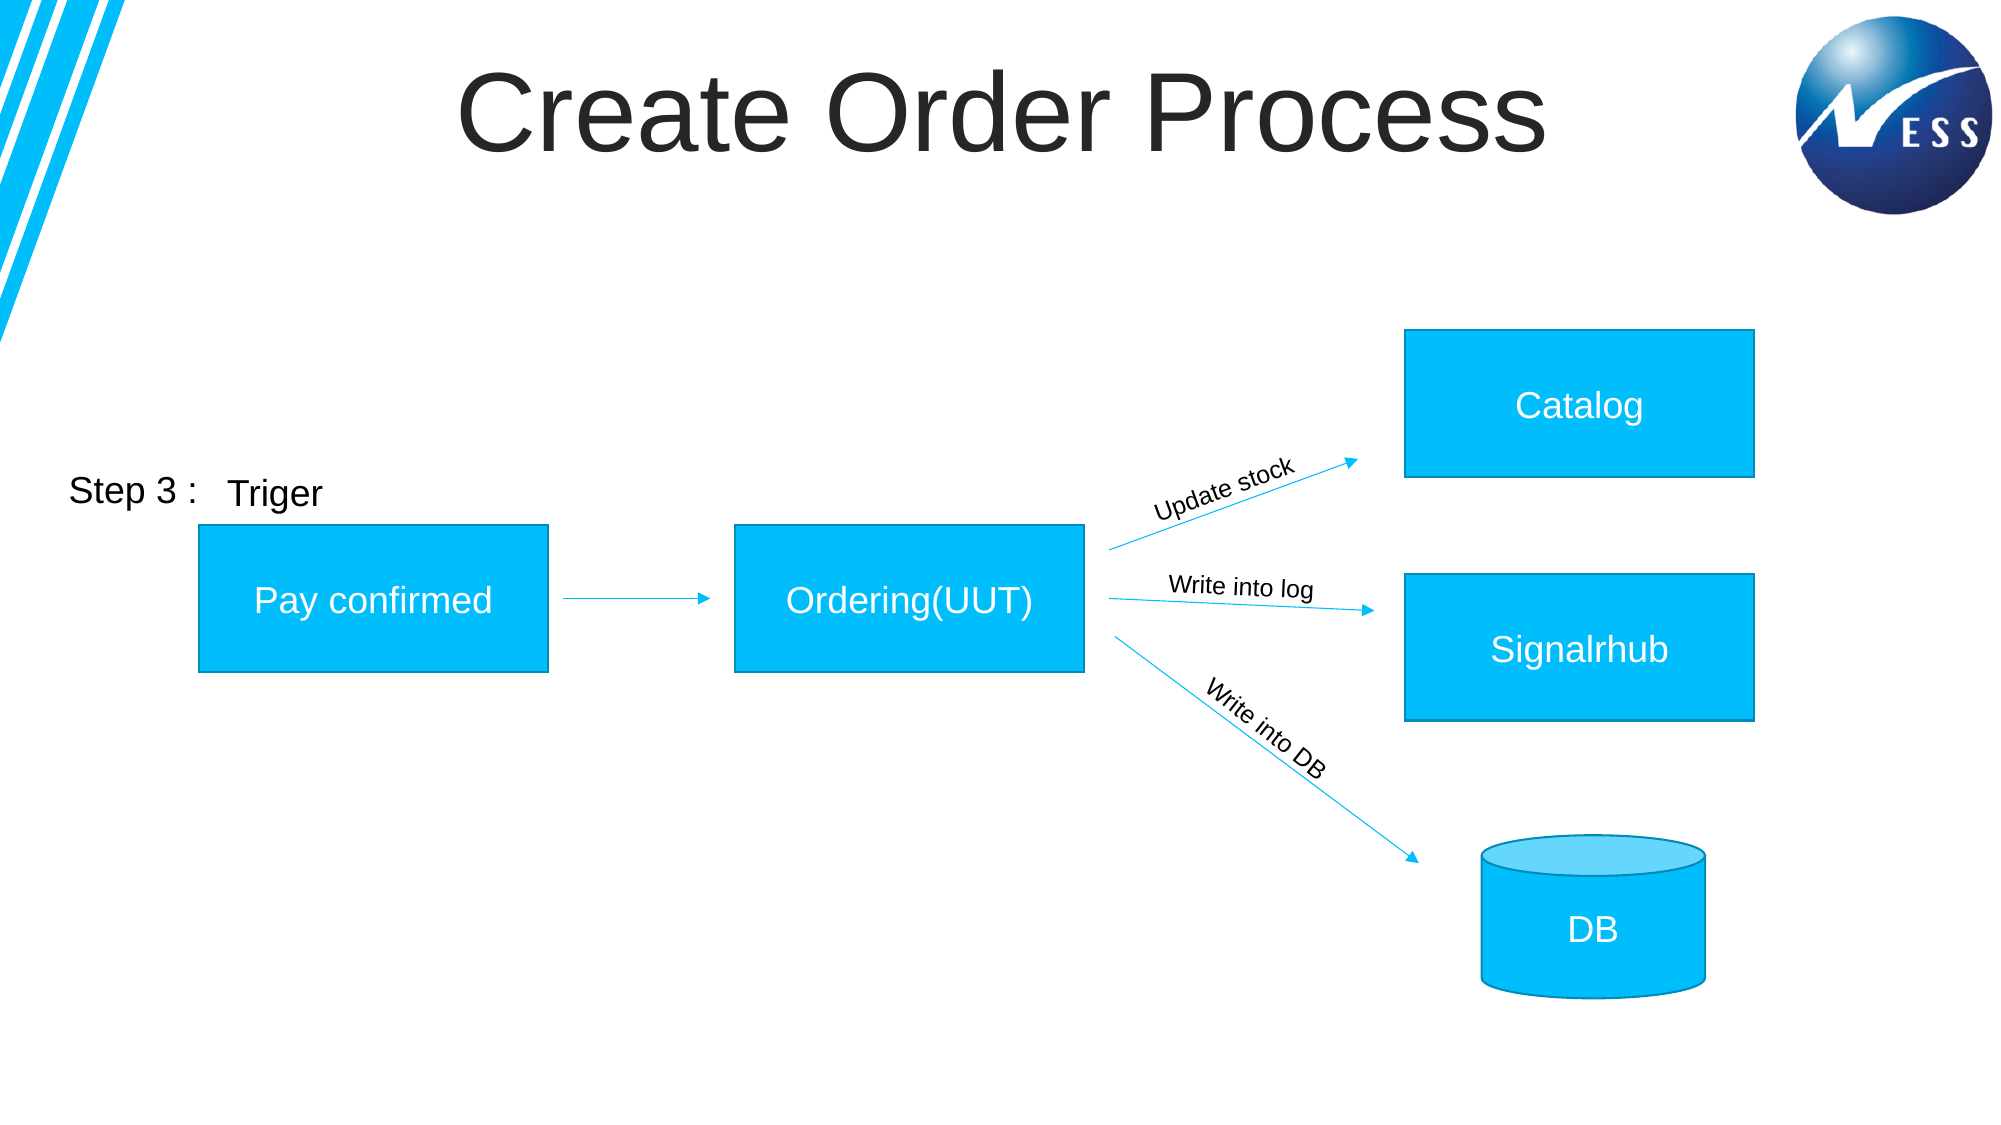

Create Order Process
Catalog
Step 3 :
Triger
Update stock
Pay confirmed
Ordering(UUT)
Write into log
Signalrhub
Write into DB
DB